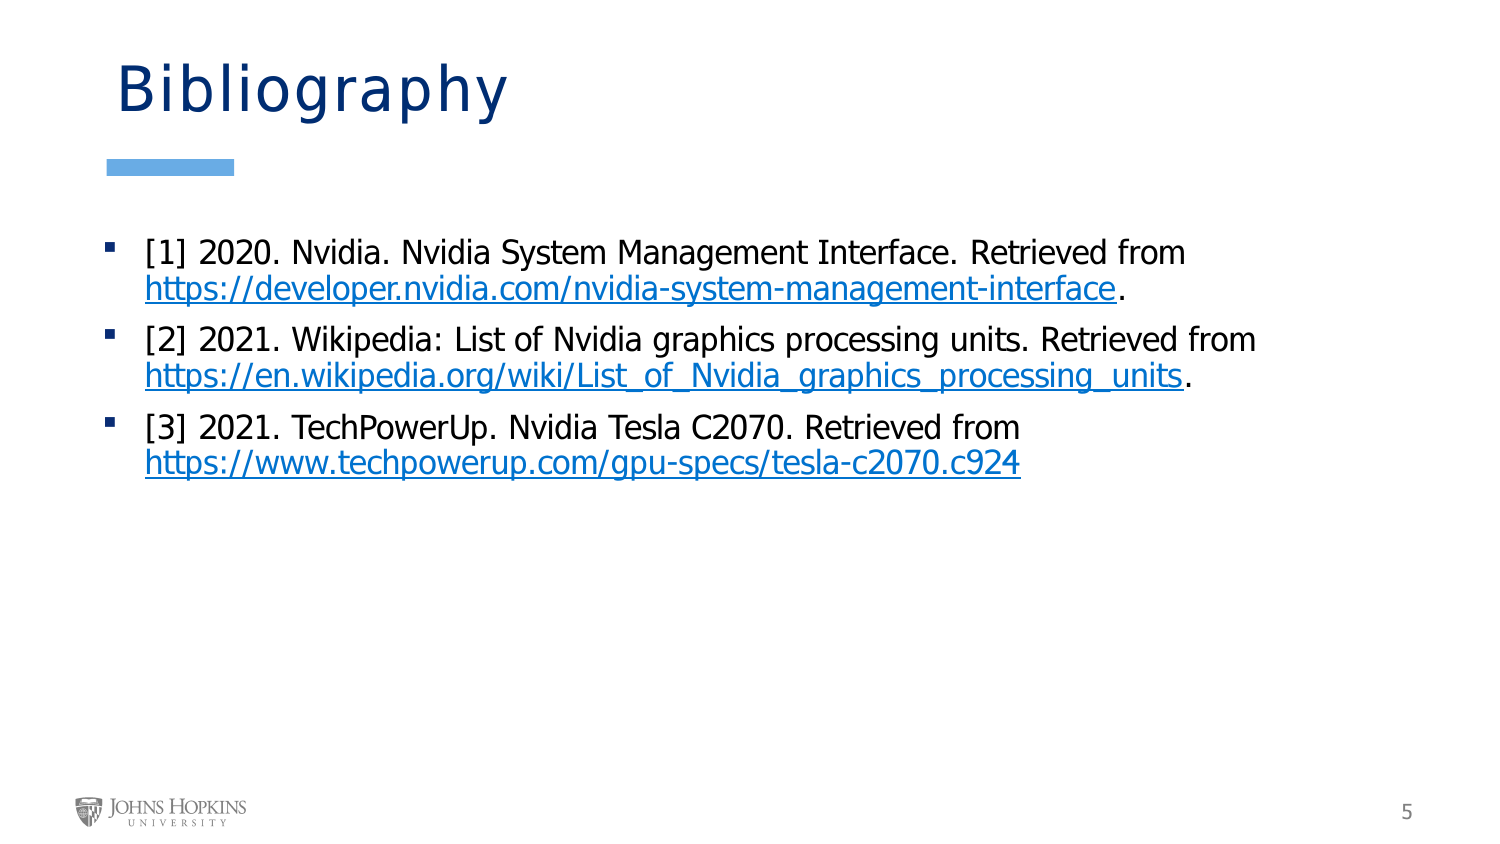

Bibliography
[1] 2020. Nvidia. Nvidia System Management Interface. Retrieved from https://developer.nvidia.com/nvidia-system-management-interface.
[2] 2021. Wikipedia: List of Nvidia graphics processing units. Retrieved from https://en.wikipedia.org/wiki/List_of_Nvidia_graphics_processing_units.
[3] 2021. TechPowerUp. Nvidia Tesla C2070. Retrieved from https://www.techpowerup.com/gpu-specs/tesla-c2070.c924